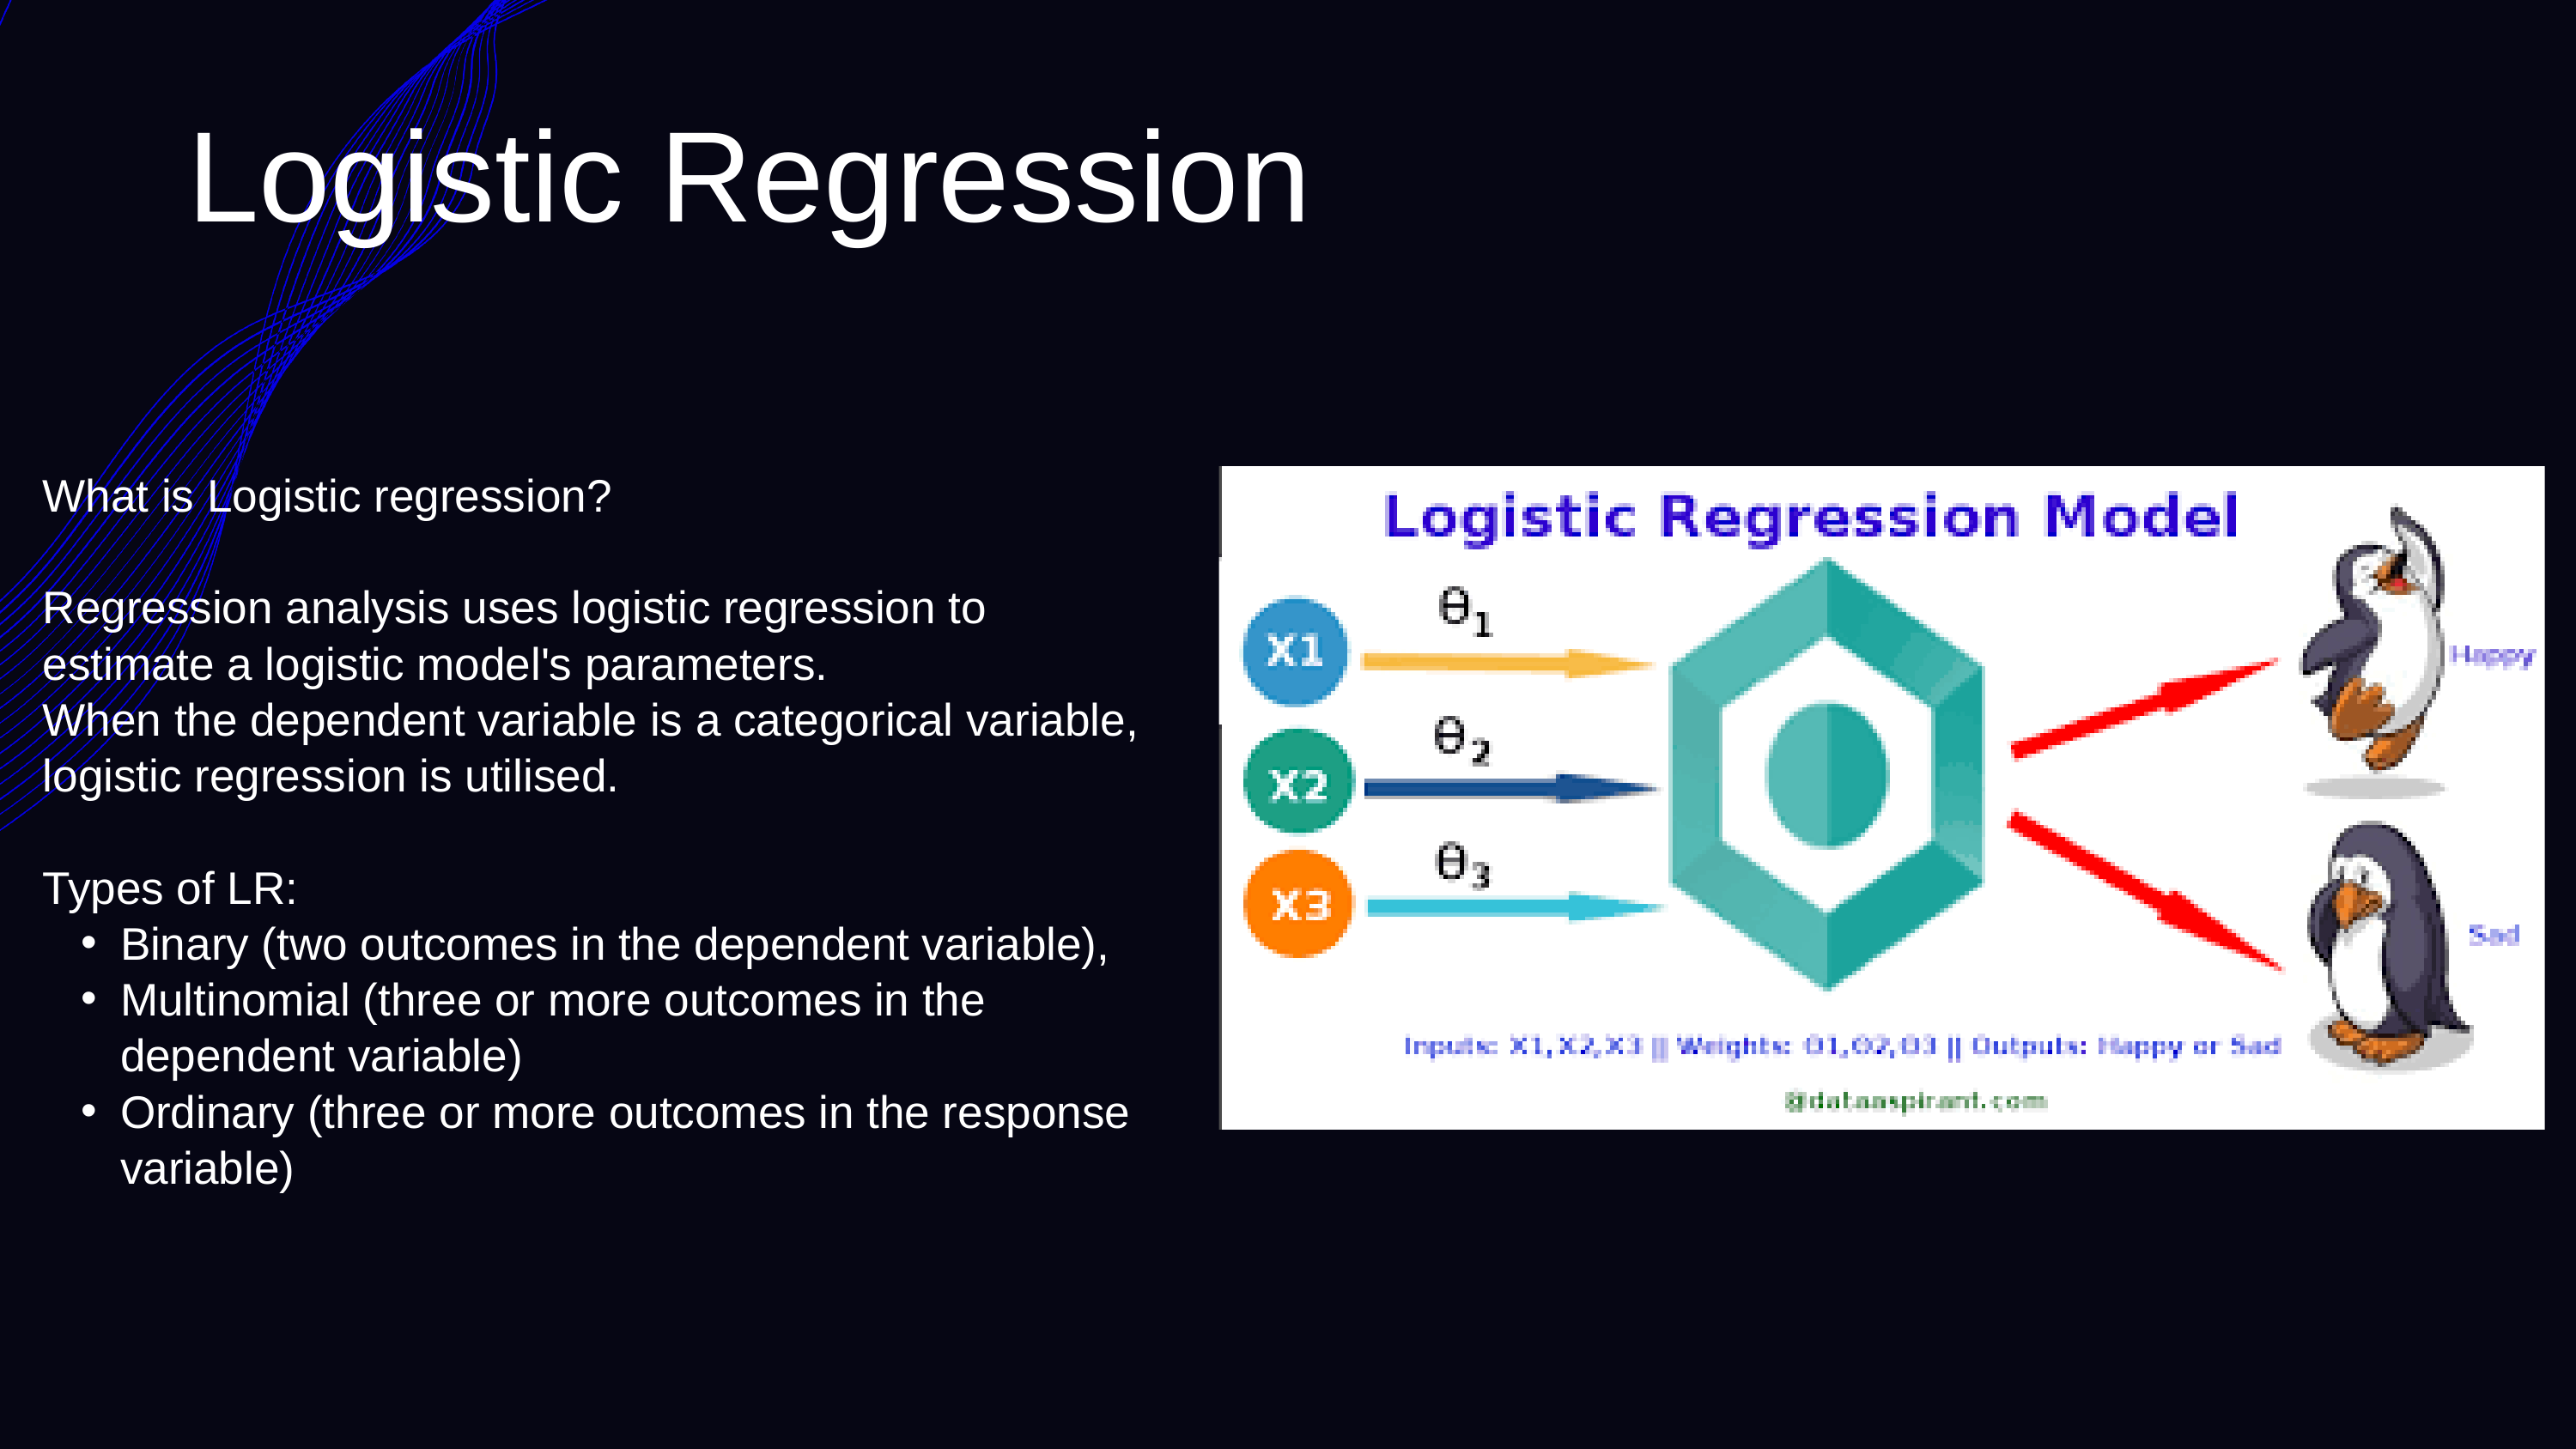

Logistic Regression
What is Logistic regression?

Regression analysis uses logistic regression to estimate a logistic model's parameters.
When the dependent variable is a categorical variable, logistic regression is utilised.

Types of LR:
Binary (two outcomes in the dependent variable),
Multinomial (three or more outcomes in the dependent variable)
Ordinary (three or more outcomes in the response variable)